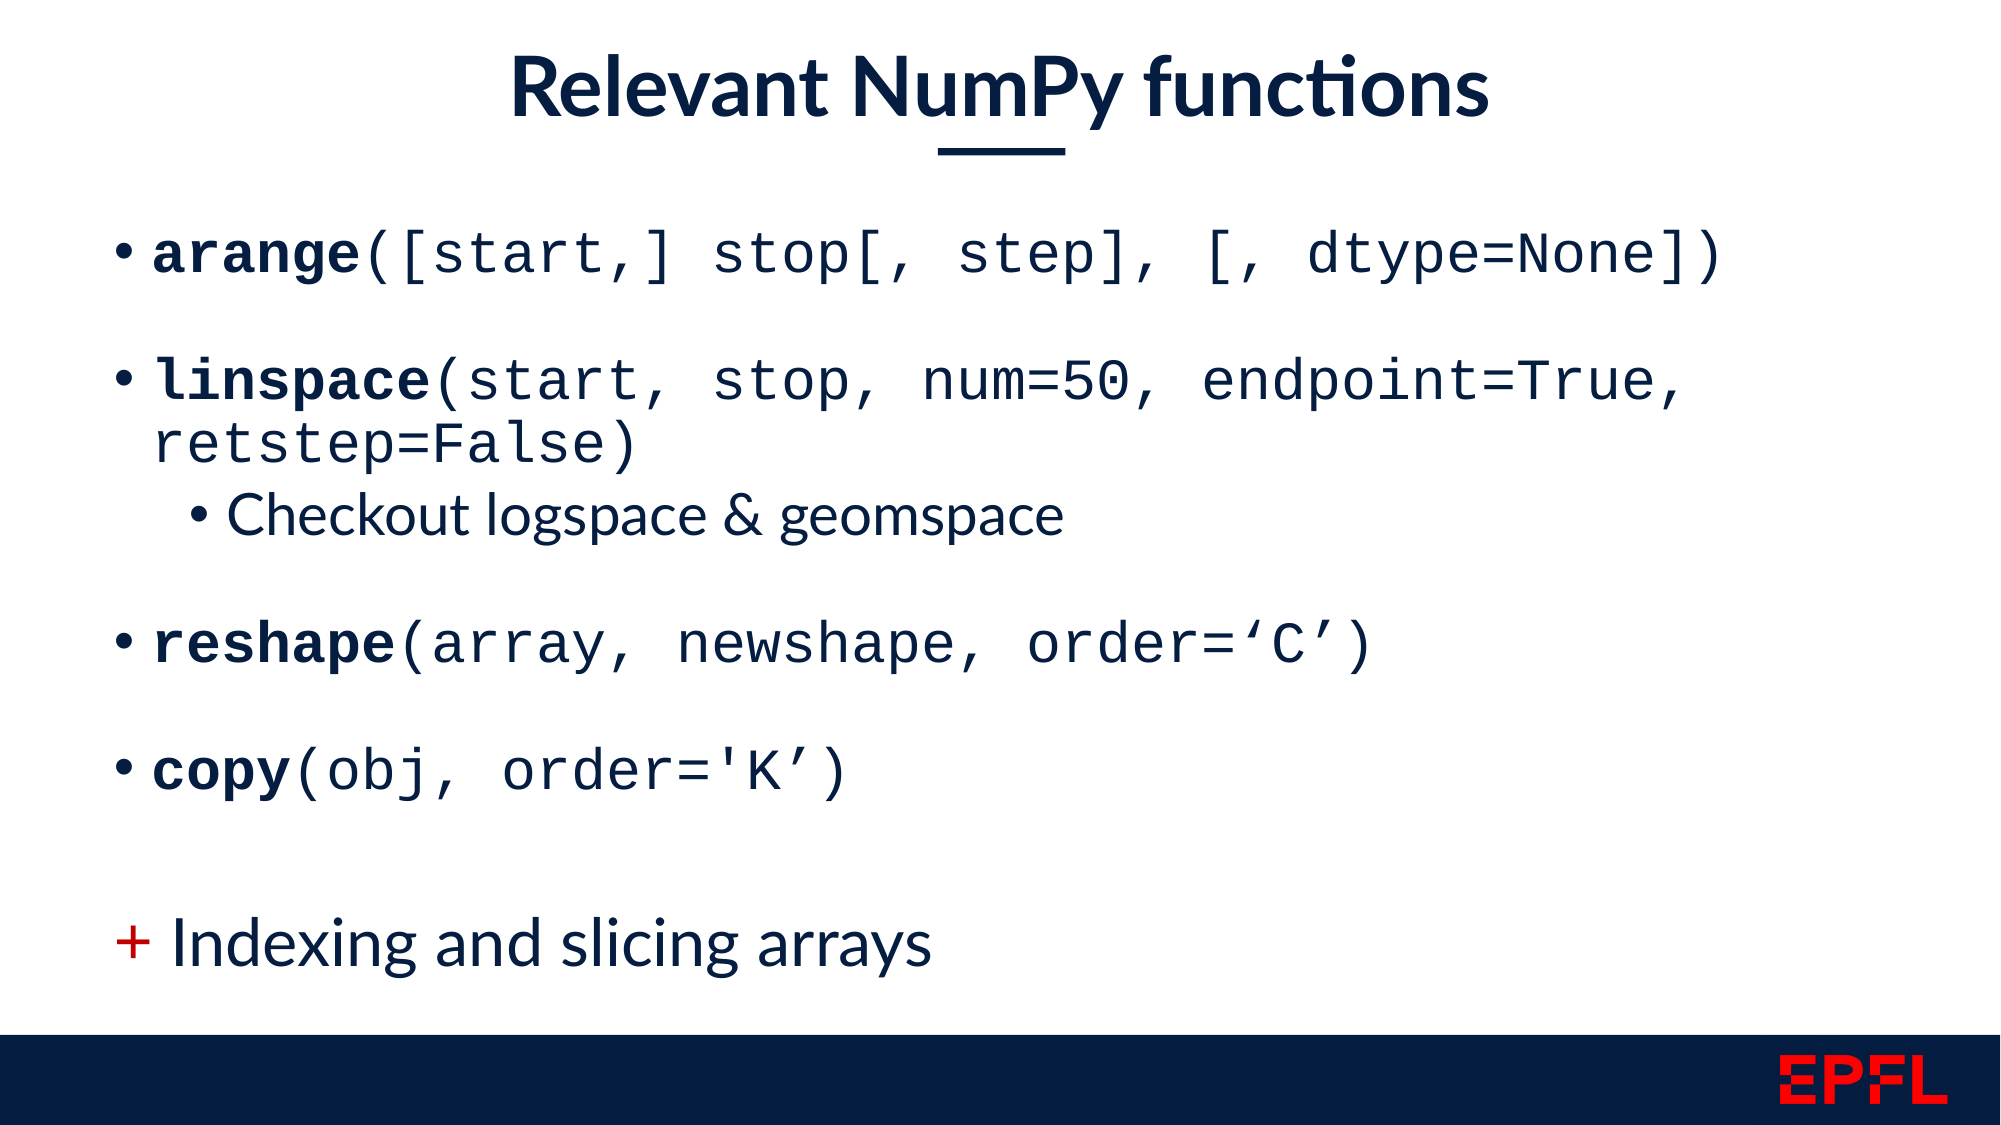

Relevant NumPy functions

arange([start,] stop[, step], [, dtype=None])

linspace(start, stop, num=50, endpoint=True, retstep=False)
Checkout logspace & geomspace

reshape(array, newshape, order=‘C’)

copy(obj, order='K’)

 Indexing and slicing arrays